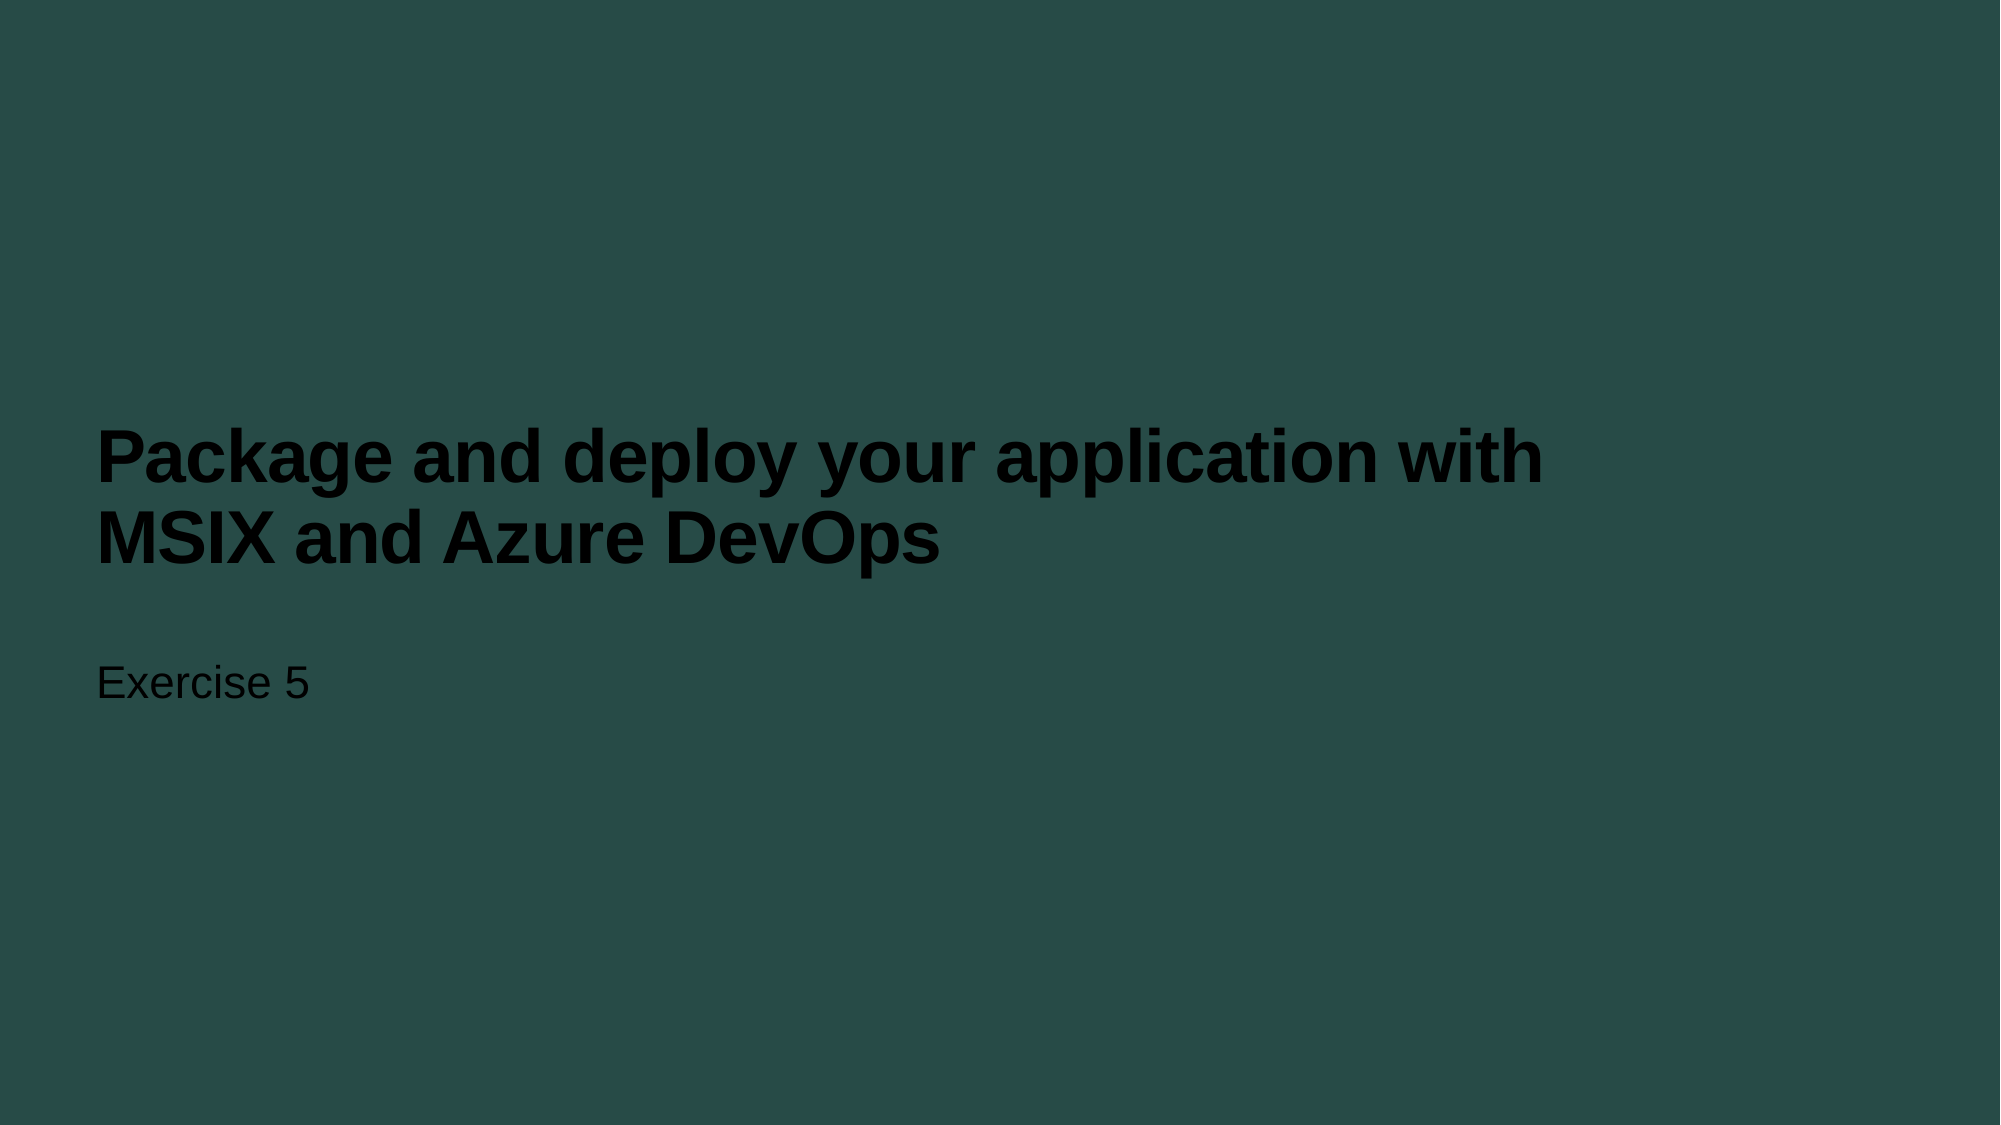

# Package and deploy your application with MSIX and Azure DevOps
Exercise 5